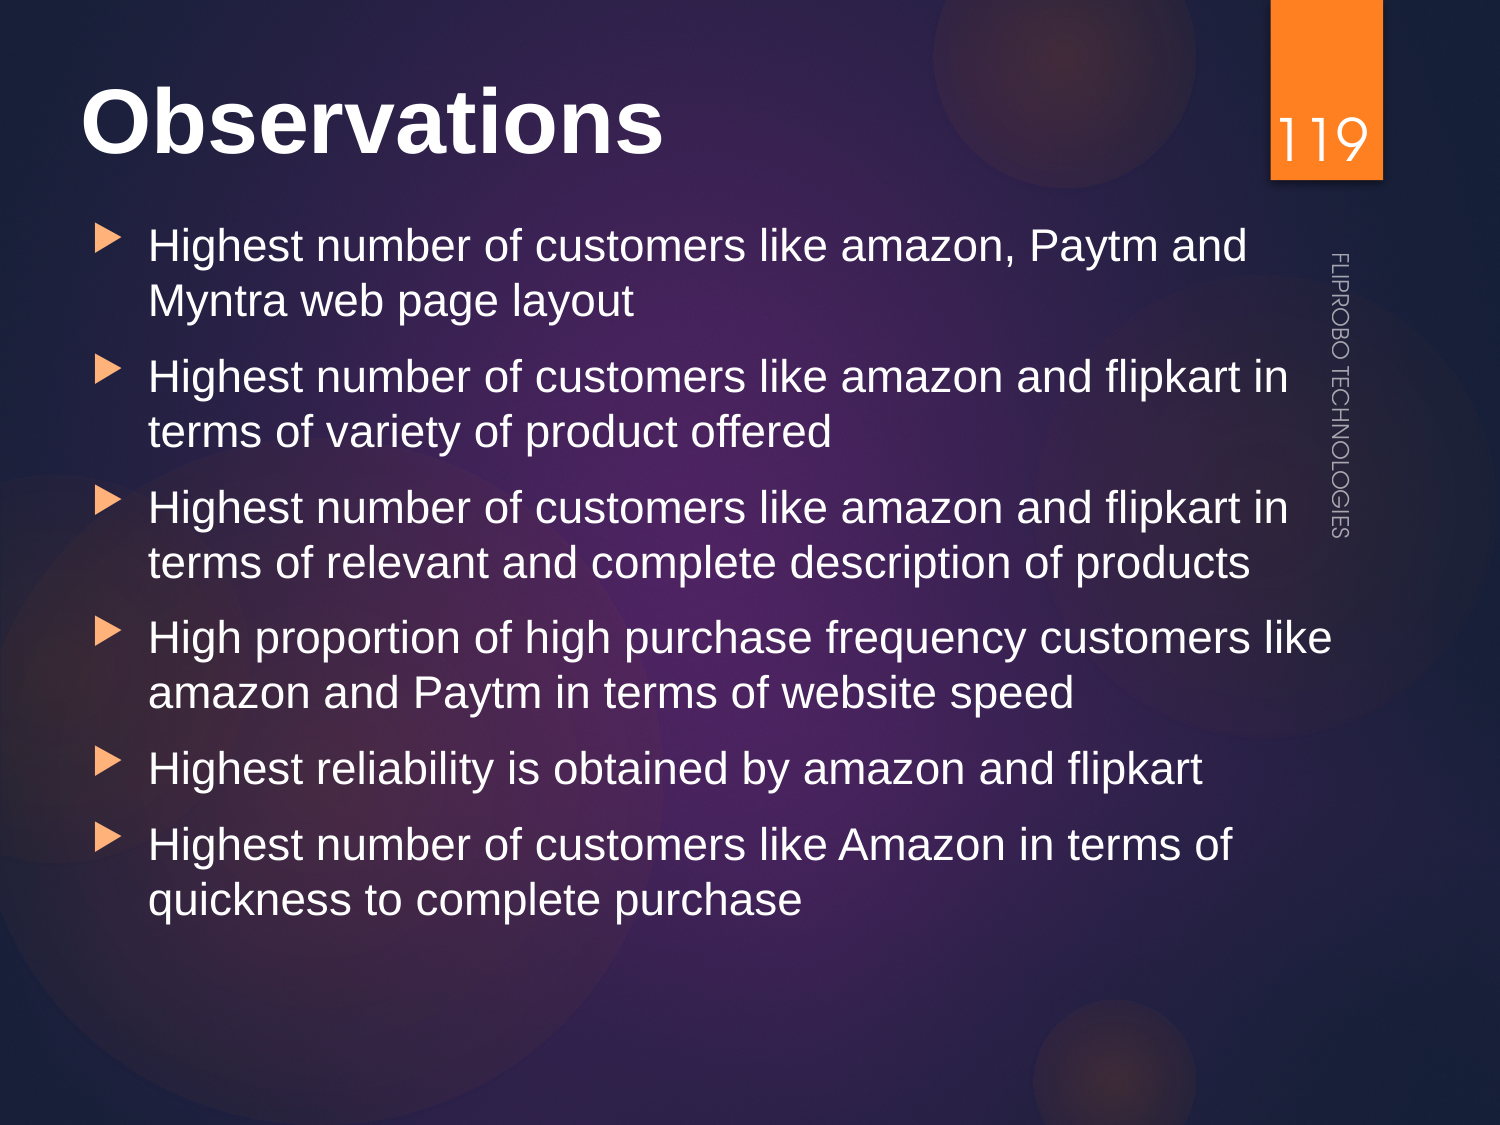

# Observations
119
Highest number of customers like amazon, Paytm and Myntra web page layout
Highest number of customers like amazon and flipkart in terms of variety of product offered
Highest number of customers like amazon and flipkart in terms of relevant and complete description of products
High proportion of high purchase frequency customers like amazon and Paytm in terms of website speed
Highest reliability is obtained by amazon and flipkart
Highest number of customers like Amazon in terms of quickness to complete purchase
FLIPROBO TECHNOLOGIES